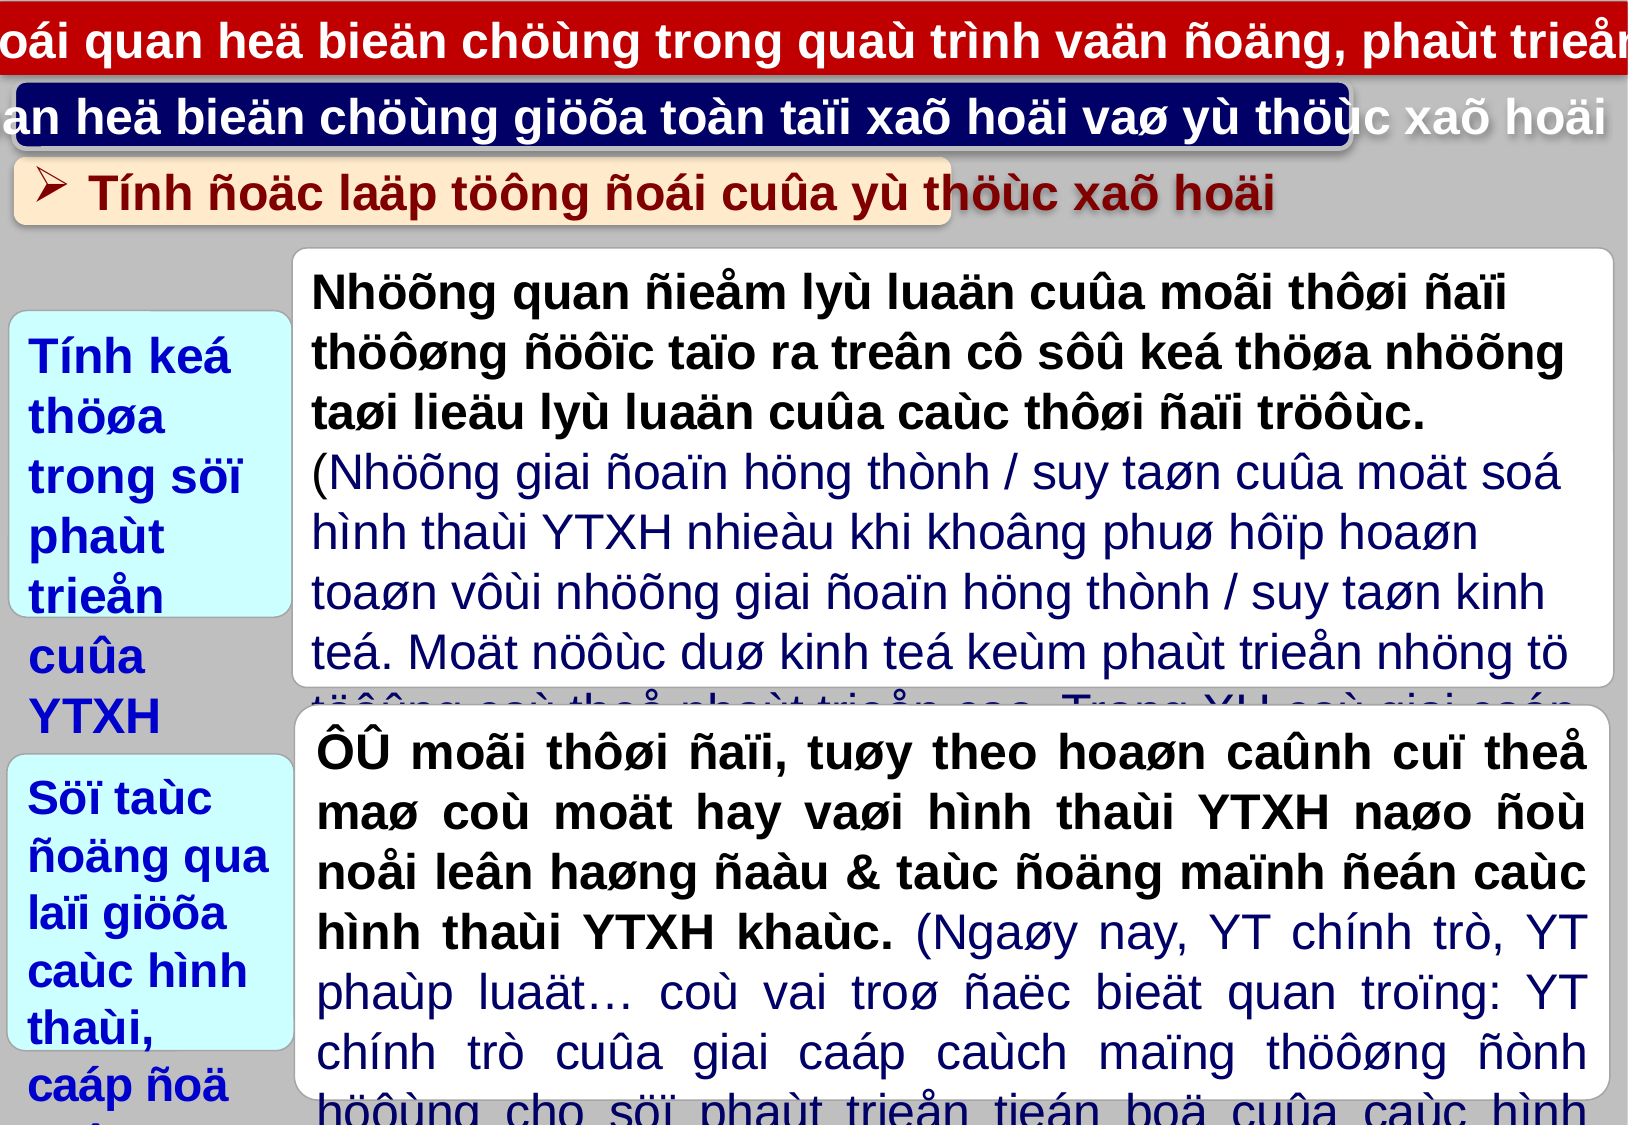

2. Caùc moái quan heä bieän chöùng trong quaù trình vaän ñoäng, phaùt trieån xaõ hoäi
c) Moái quan heä bieän chöùng giöõa toàn taïi xaõ hoäi vaø yù thöùc xaõ hoäi
Tính ñoäc laäp töông ñoái cuûa yù thöùc xaõ hoäi
Nhöõng quan ñieåm lyù luaän cuûa moãi thôøi ñaïi thöôøng ñöôïc taïo ra treân cô sôû keá thöøa nhöõng taøi lieäu lyù luaän cuûa caùc thôøi ñaïi tröôùc. (Nhöõng giai ñoaïn höng thònh / suy taøn cuûa moät soá hình thaùi YTXH nhieàu khi khoâng phuø hôïp hoaøn toaøn vôùi nhöõng giai ñoaïn höng thònh / suy taøn kinh teá. Moät nöôùc duø kinh teá keùm phaùt trieån nhöng tö töôûng coù theå phaùt trieån cao. Trong XH coù giai caáp, tính keá thöøa cuûa YTXH gaén vôùi tính giai caáp cuûa noù).
Tính keá thöøa trong söï phaùt trieån cuûa YTXH
ÔÛ moãi thôøi ñaïi, tuøy theo hoaøn caûnh cuï theå maø coù moät hay vaøi hình thaùi YTXH naøo ñoù noåi leân haøng ñaàu & taùc ñoäng maïnh ñeán caùc hình thaùi YTXH khaùc. (Ngaøy nay, YT chính trò, YT phaùp luaät… coù vai troø ñaëc bieät quan troïng: YT chính trò cuûa giai caáp caùch maïng thöôøng ñònh höôùng cho söï phaùt trieån tieán boä cuûa caùc hình thaùi YTXH khaùc; vaø ngöôïc laïi).
Söï taùc ñoäng qua laïi giöõa caùc hình thaùi, caáp ñoä cuûa YTXH